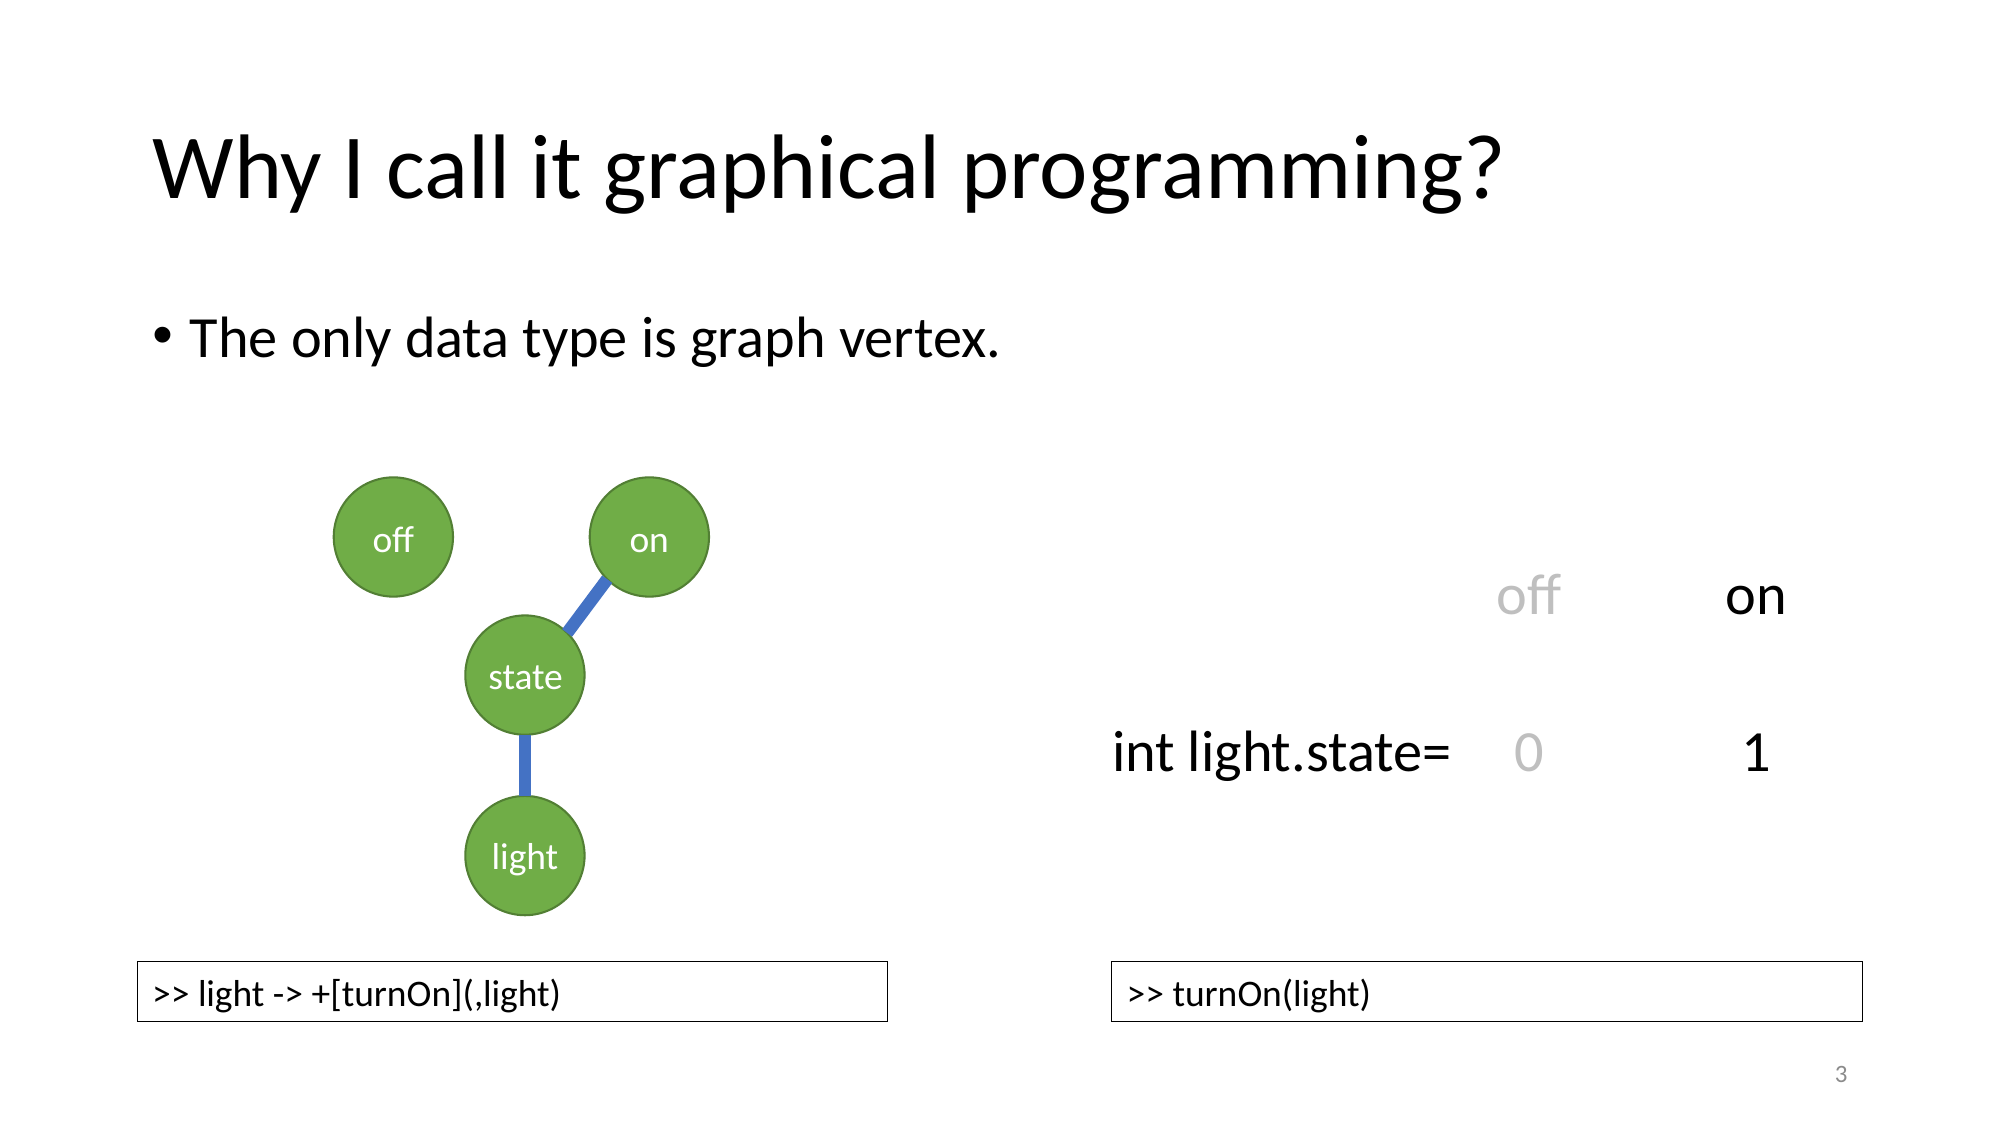

# Why I call it graphical programming?
The only data type is graph vertex.
off
on

state

light
off
on
int light.state=
0
1
>> light -> +[turnOn](,light)
>> turnOn(light)
3